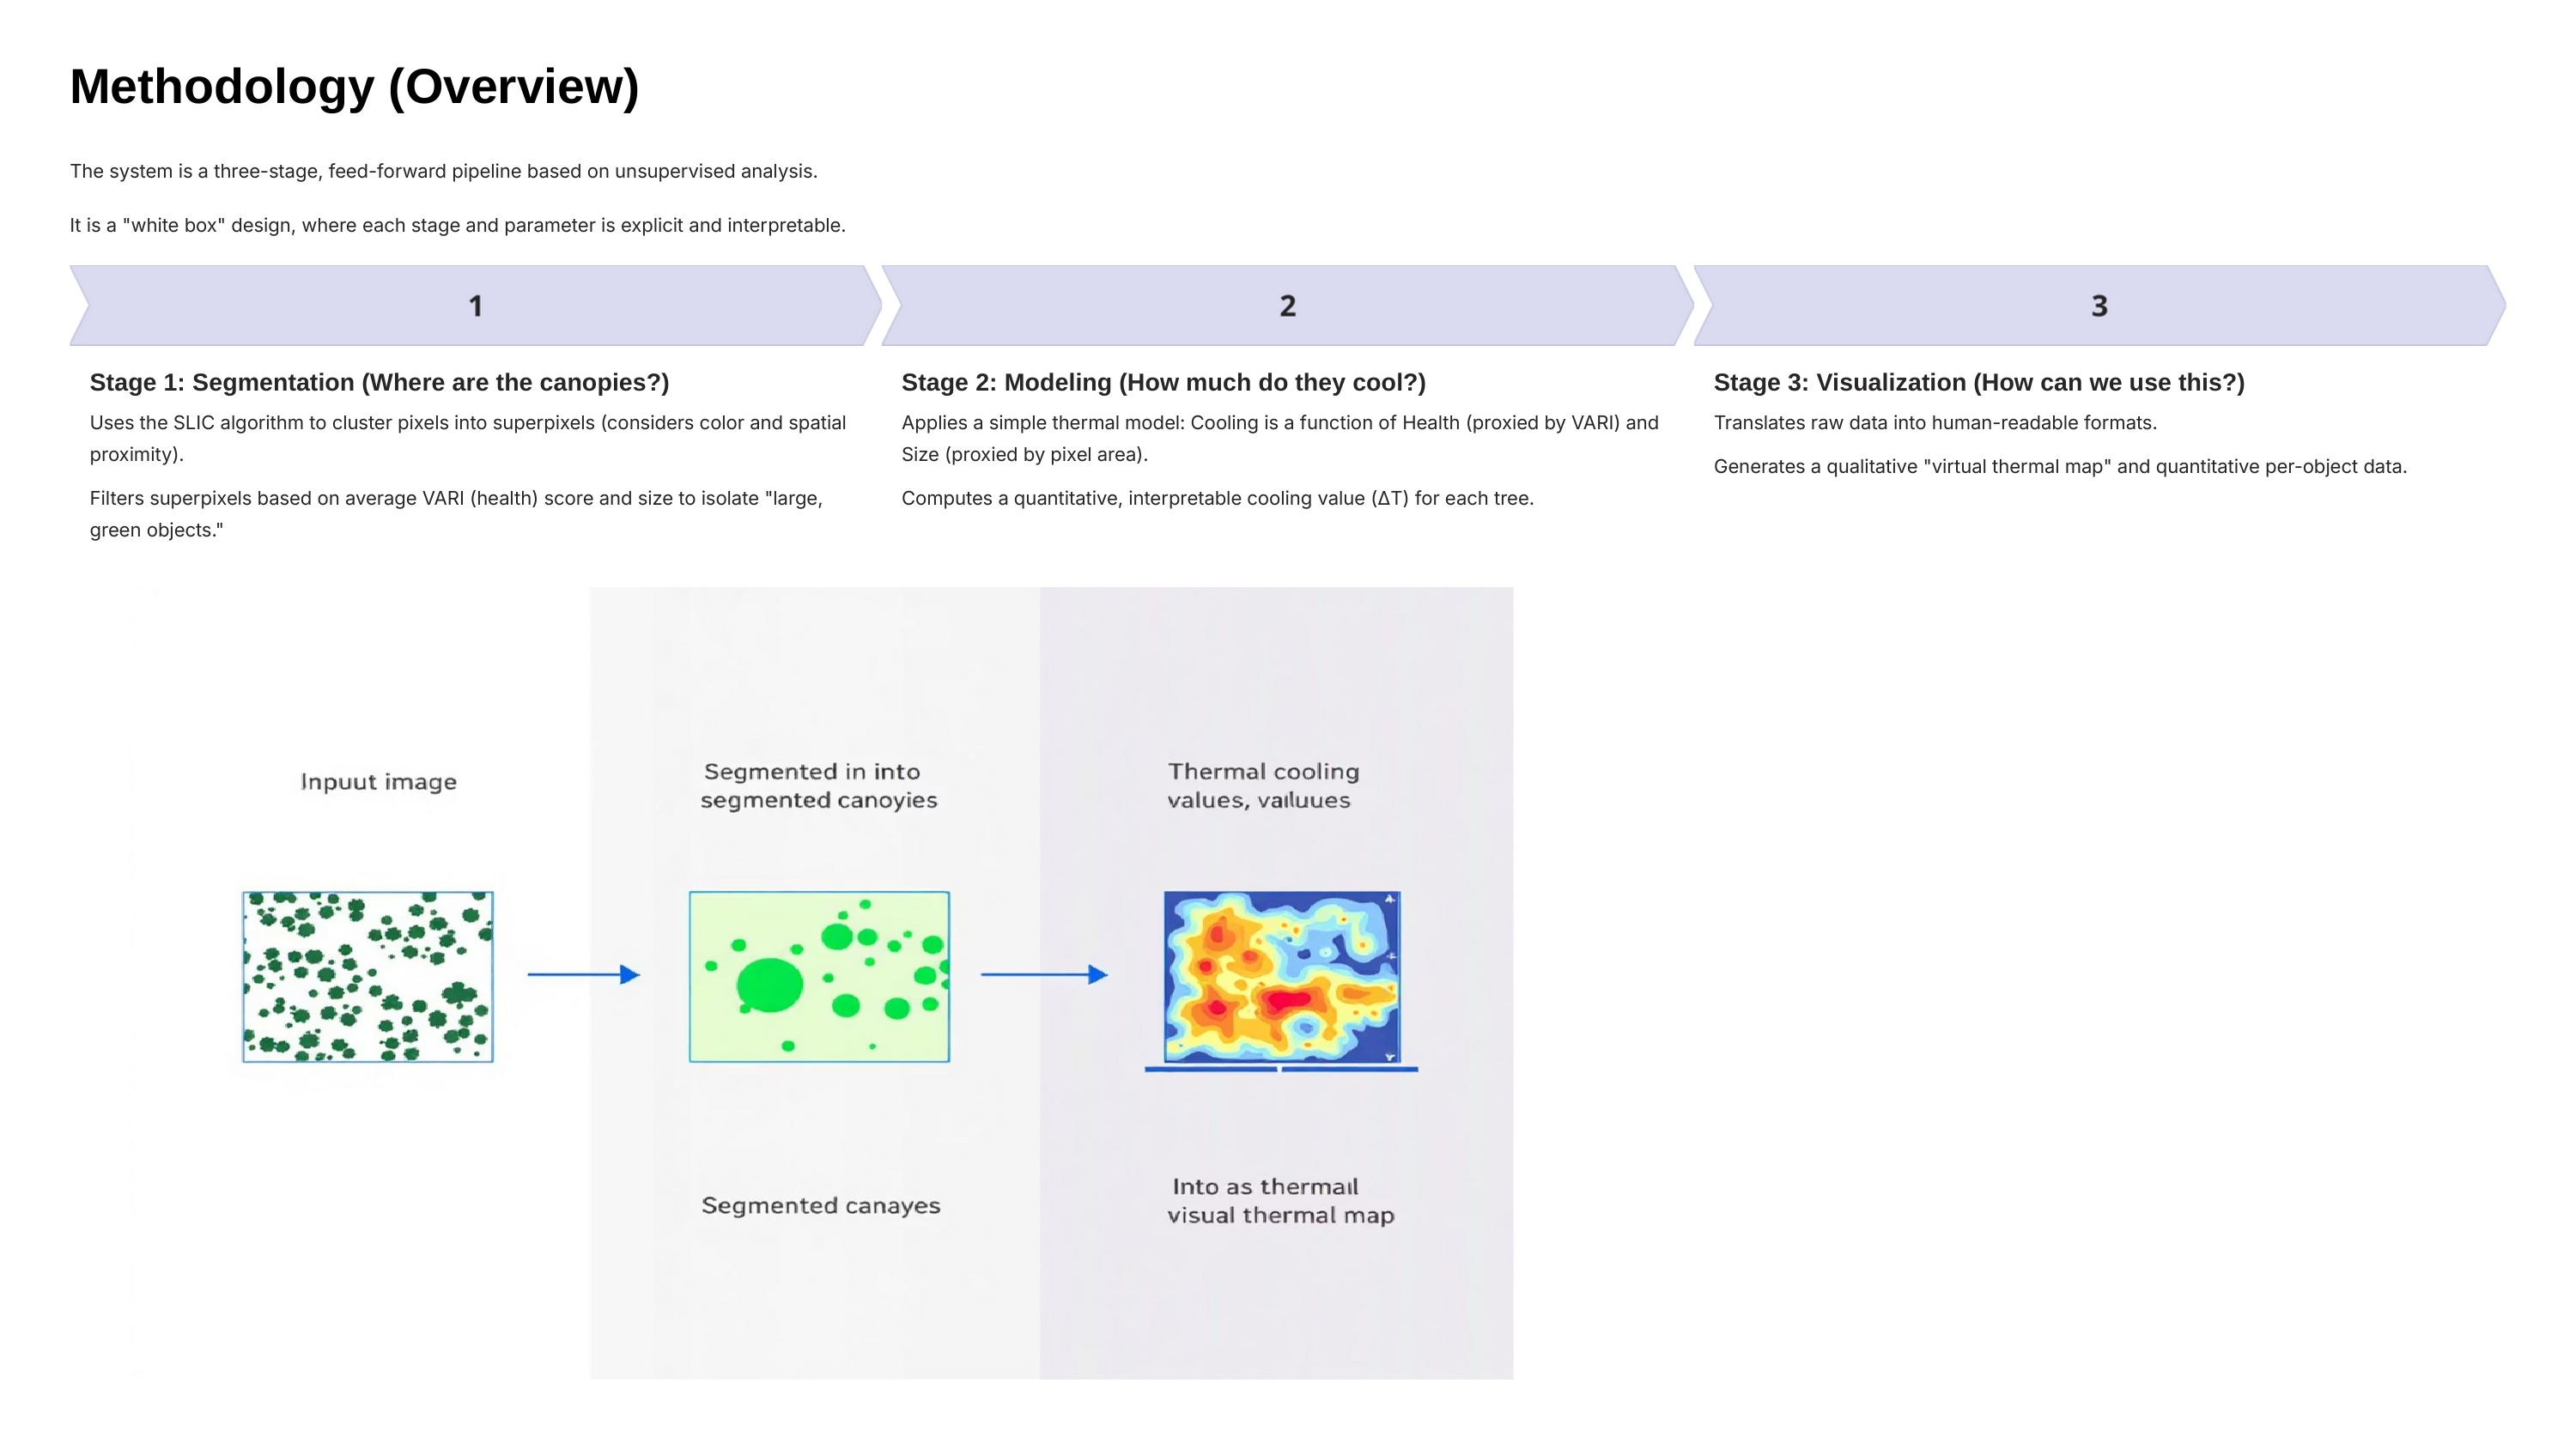

Methodology (Overview)
The system is a three-stage, feed-forward pipeline based on unsupervised analysis.
It is a "white box" design, where each stage and parameter is explicit and interpretable.

Stage 1: Segmentation (Where are the canopies?)
Stage 2: Modeling (How much do they cool?)
Stage 3: Visualization (How can we use this?)
Uses the SLIC algorithm to cluster pixels into superpixels (considers color and spatial proximity).
Applies a simple thermal model: Cooling is a function of Health (proxied by VARI) and Size (proxied by pixel area).
Translates raw data into human-readable formats.
Generates a qualitative "virtual thermal map" and quantitative per-object data.
Filters superpixels based on average VARI (health) score and size to isolate "large, green objects."
Computes a quantitative, interpretable cooling value (ΔT) for each tree.